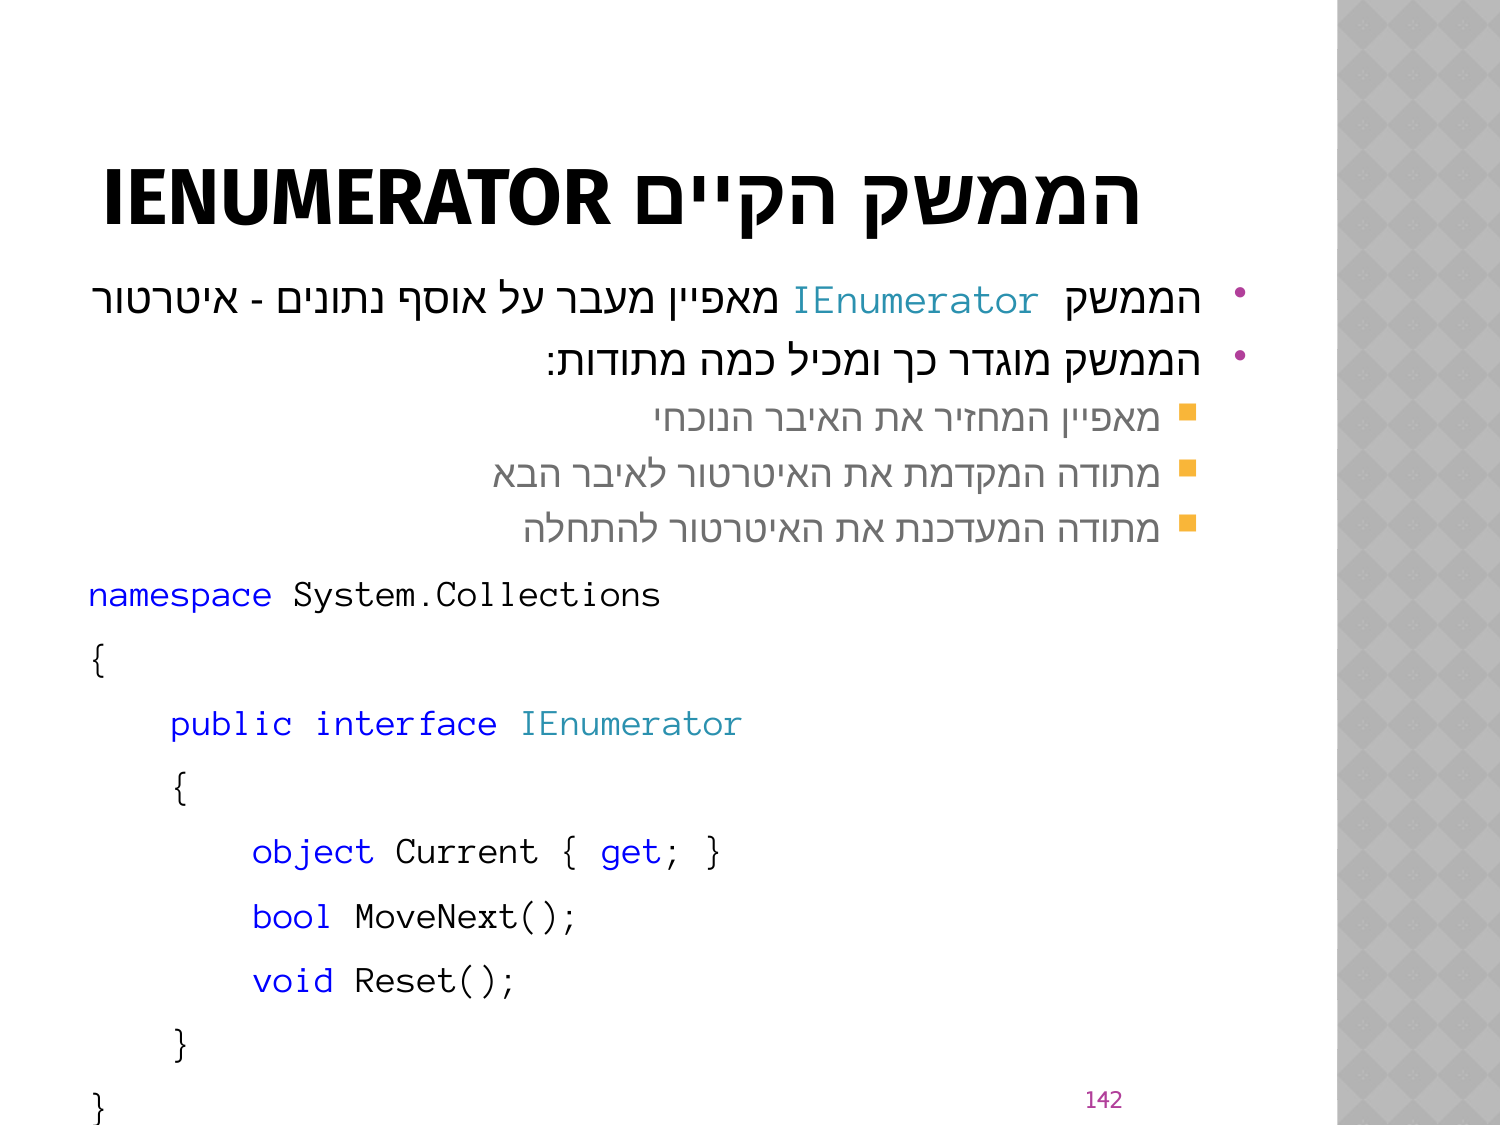

# הממשק הקיים IENUMERATOR
הממשק  IEnumerator מאפיין מעבר על אוסף נתונים - איטרטור
הממשק מוגדר כך ומכיל כמה מתודות:
מאפיין המחזיר את האיבר הנוכחי
מתודה המקדמת את האיטרטור לאיבר הבא
מתודה המעדכנת את האיטרטור להתחלה
namespace System.Collections
{
    public interface IEnumerator
    {
        object Current { get; }
        bool MoveNext();
        void Reset();
    }
}
142